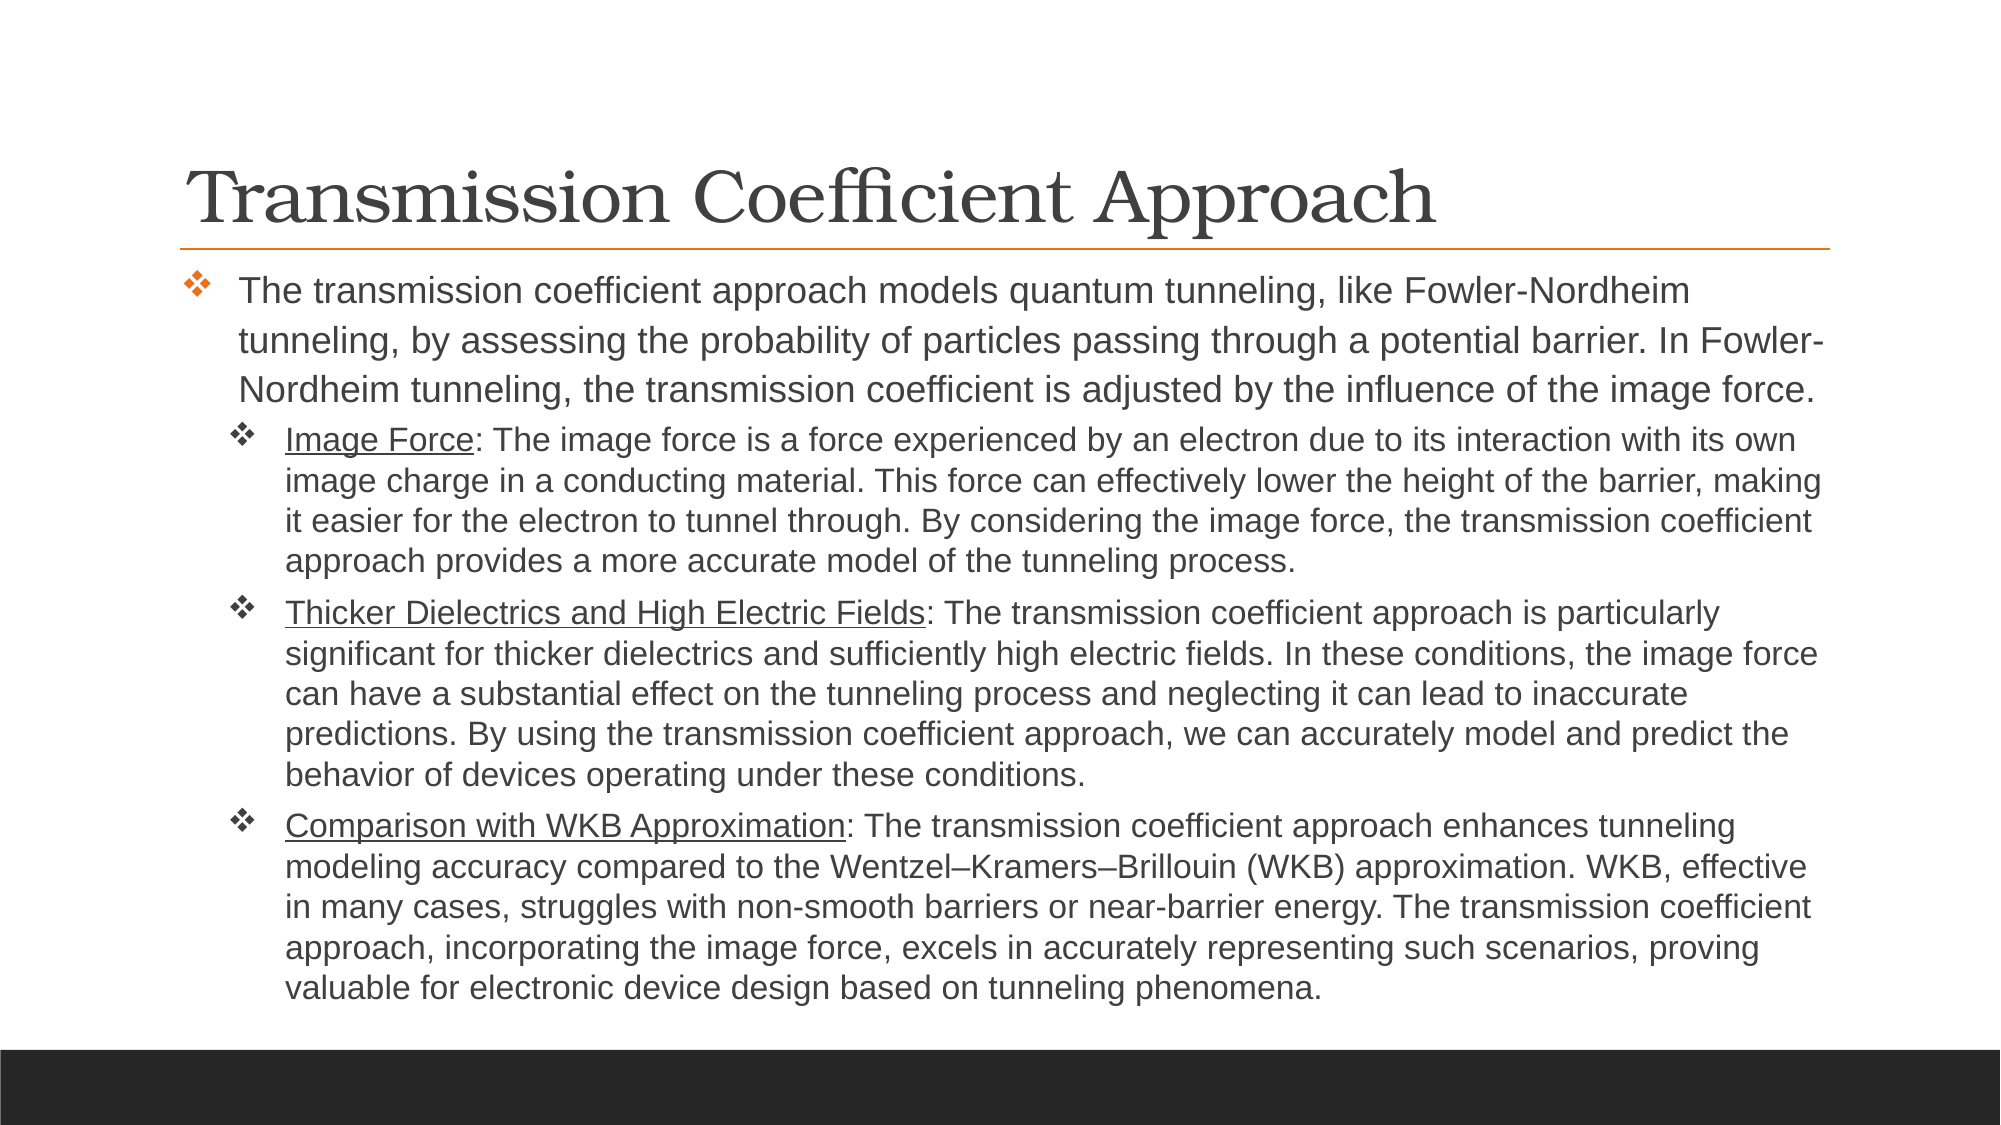

Transmission Coefficient Approach
The transmission coefficient approach models quantum tunneling, like Fowler-Nordheim tunneling, by assessing the probability of particles passing through a potential barrier. In Fowler-Nordheim tunneling, the transmission coefficient is adjusted by the influence of the image force.
Image Force: The image force is a force experienced by an electron due to its interaction with its own image charge in a conducting material. This force can effectively lower the height of the barrier, making it easier for the electron to tunnel through. By considering the image force, the transmission coefficient approach provides a more accurate model of the tunneling process.
Thicker Dielectrics and High Electric Fields: The transmission coefficient approach is particularly significant for thicker dielectrics and sufficiently high electric fields. In these conditions, the image force can have a substantial effect on the tunneling process and neglecting it can lead to inaccurate predictions. By using the transmission coefficient approach, we can accurately model and predict the behavior of devices operating under these conditions.
Comparison with WKB Approximation: The transmission coefficient approach enhances tunneling modeling accuracy compared to the Wentzel–Kramers–Brillouin (WKB) approximation. WKB, effective in many cases, struggles with non-smooth barriers or near-barrier energy. The transmission coefficient approach, incorporating the image force, excels in accurately representing such scenarios, proving valuable for electronic device design based on tunneling phenomena.